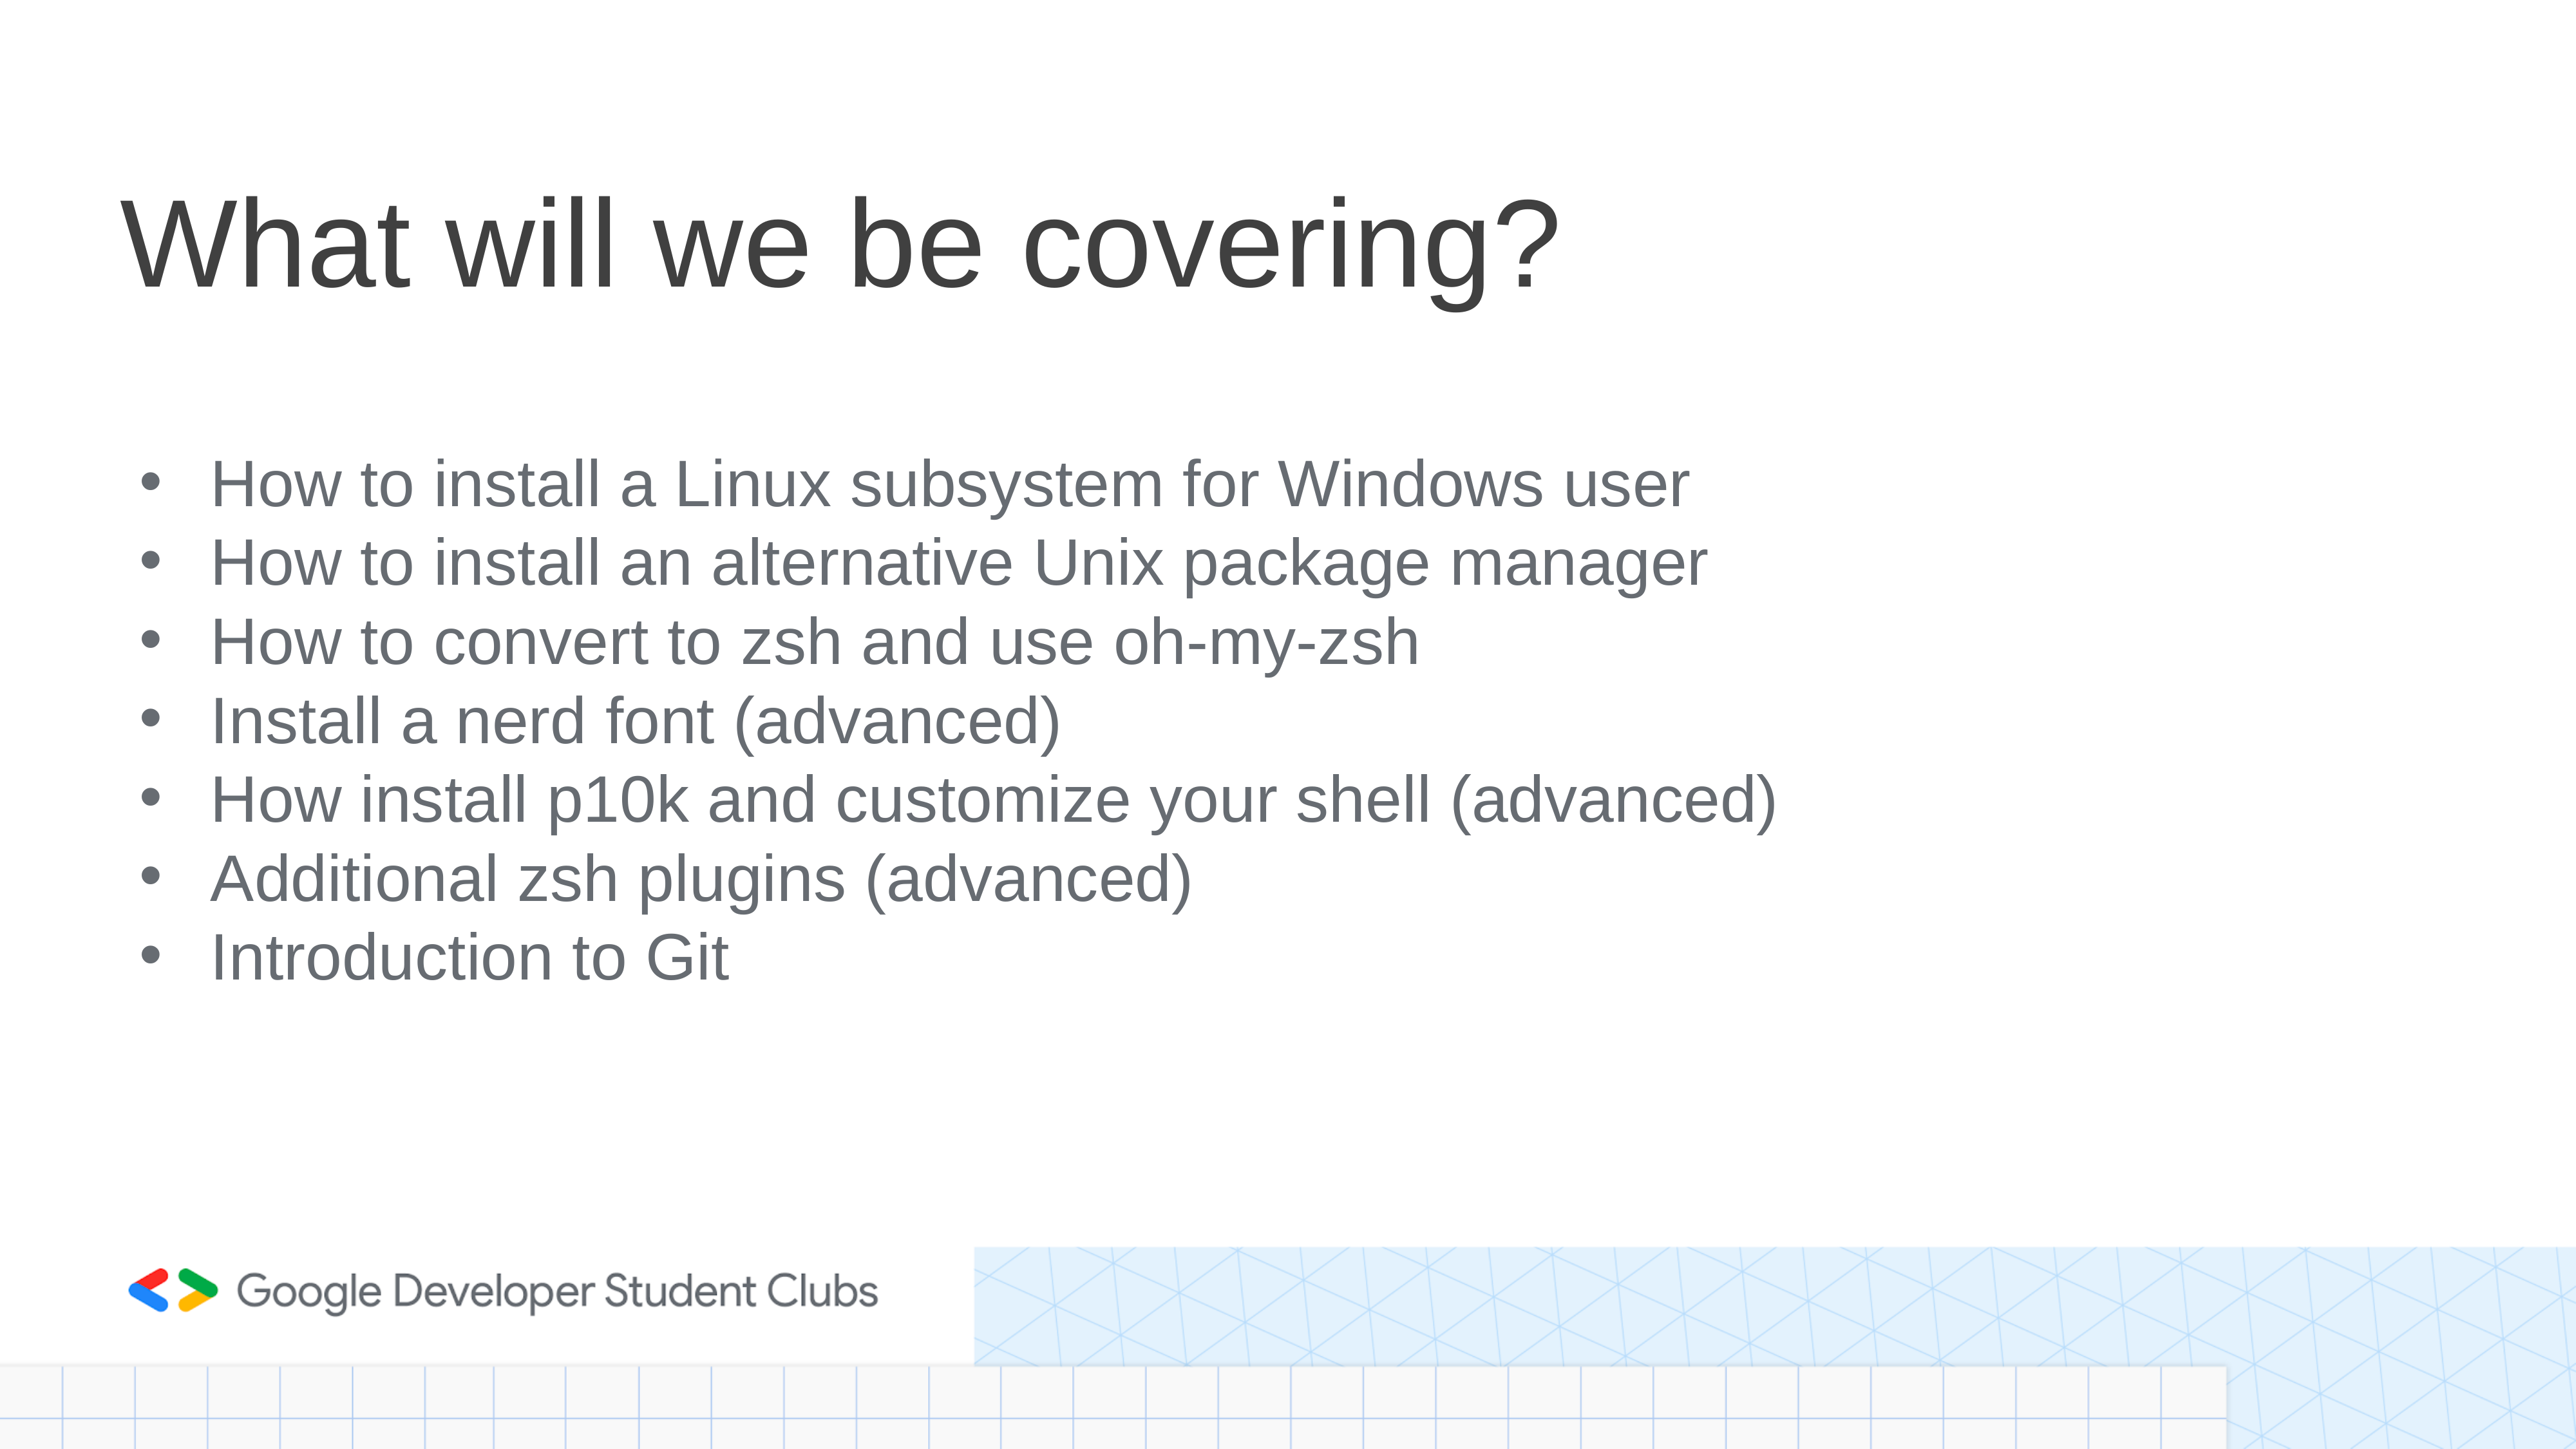

# What will we be covering?
How to install a Linux subsystem for Windows user
How to install an alternative Unix package manager
How to convert to zsh and use oh-my-zsh
Install a nerd font (advanced)
How install p10k and customize your shell (advanced)
Additional zsh plugins (advanced)
Introduction to Git